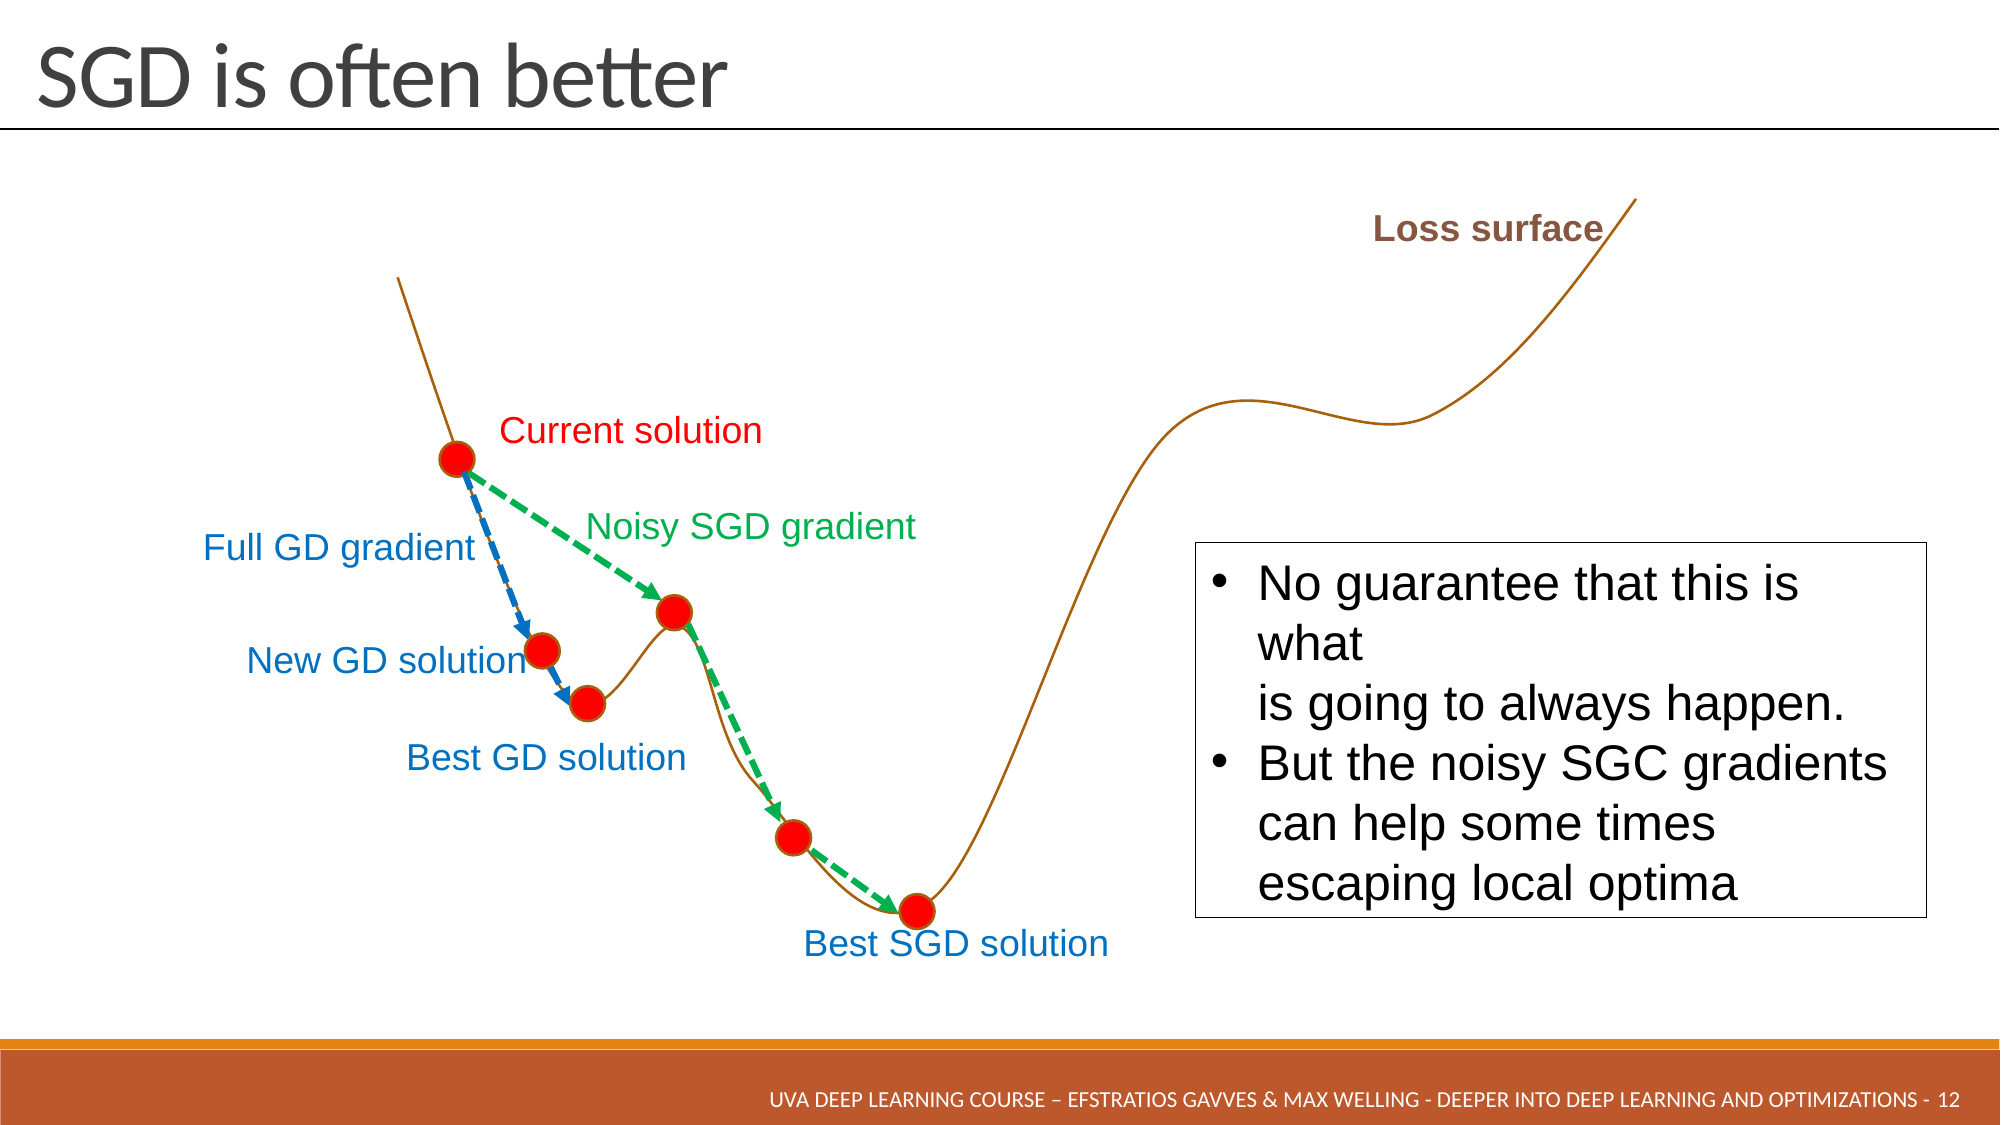

# SGD is often better
Loss surface

Current solution

Noisy SGD gradient
Full GD gradient
No guarantee that this is what
is going to always happen.
But the noisy SGC gradients can help some times escaping local optima

New GD solution

Best GD solution

Best SGD solution